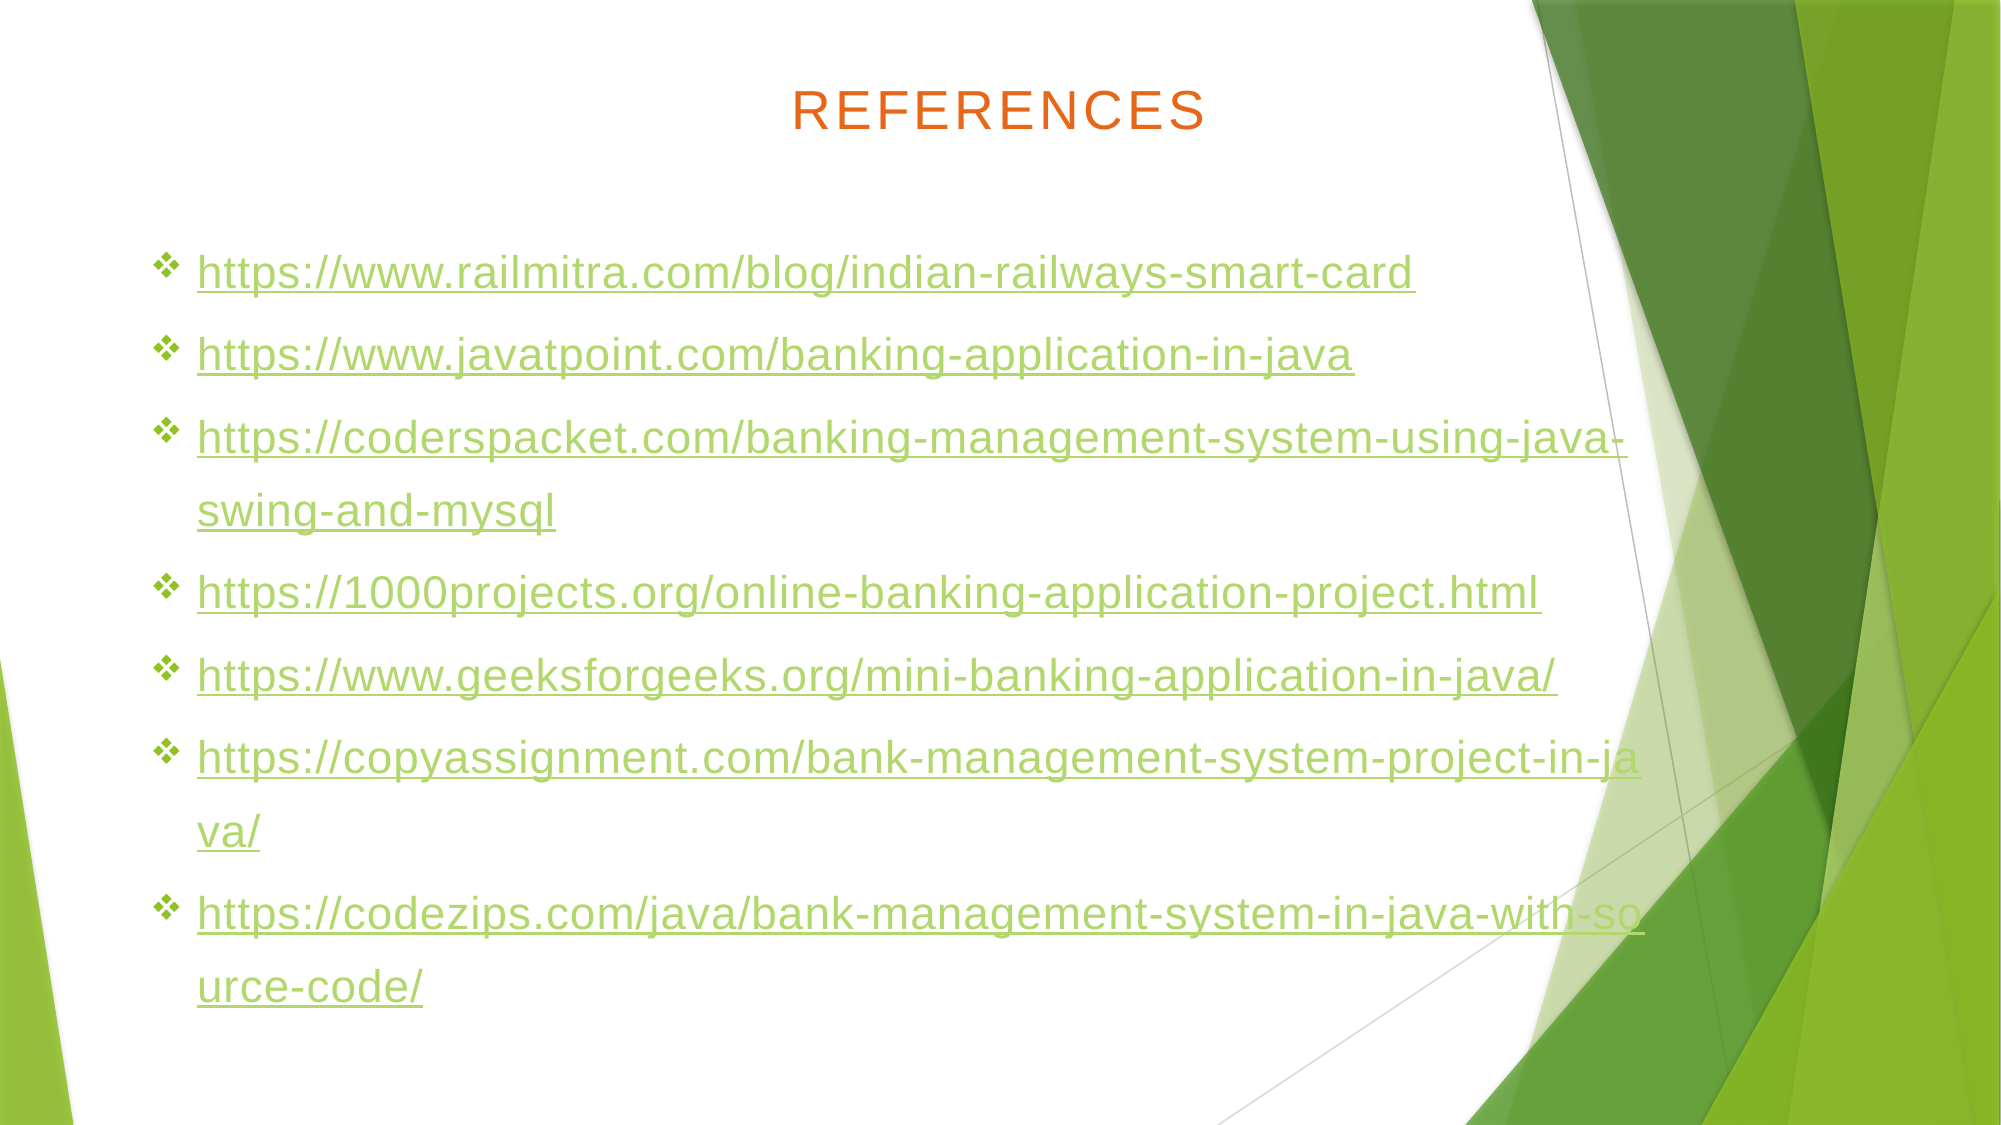

# REFERENCES
https://www.railmitra.com/blog/indian-railways-smart-card
https://www.javatpoint.com/banking-application-in-java
https://coderspacket.com/banking-management-system-using-java-swing-and-mysql
https://1000projects.org/online-banking-application-project.html
https://www.geeksforgeeks.org/mini-banking-application-in-java/
https://copyassignment.com/bank-management-system-project-in-java/
https://codezips.com/java/bank-management-system-in-java-with-source-code/